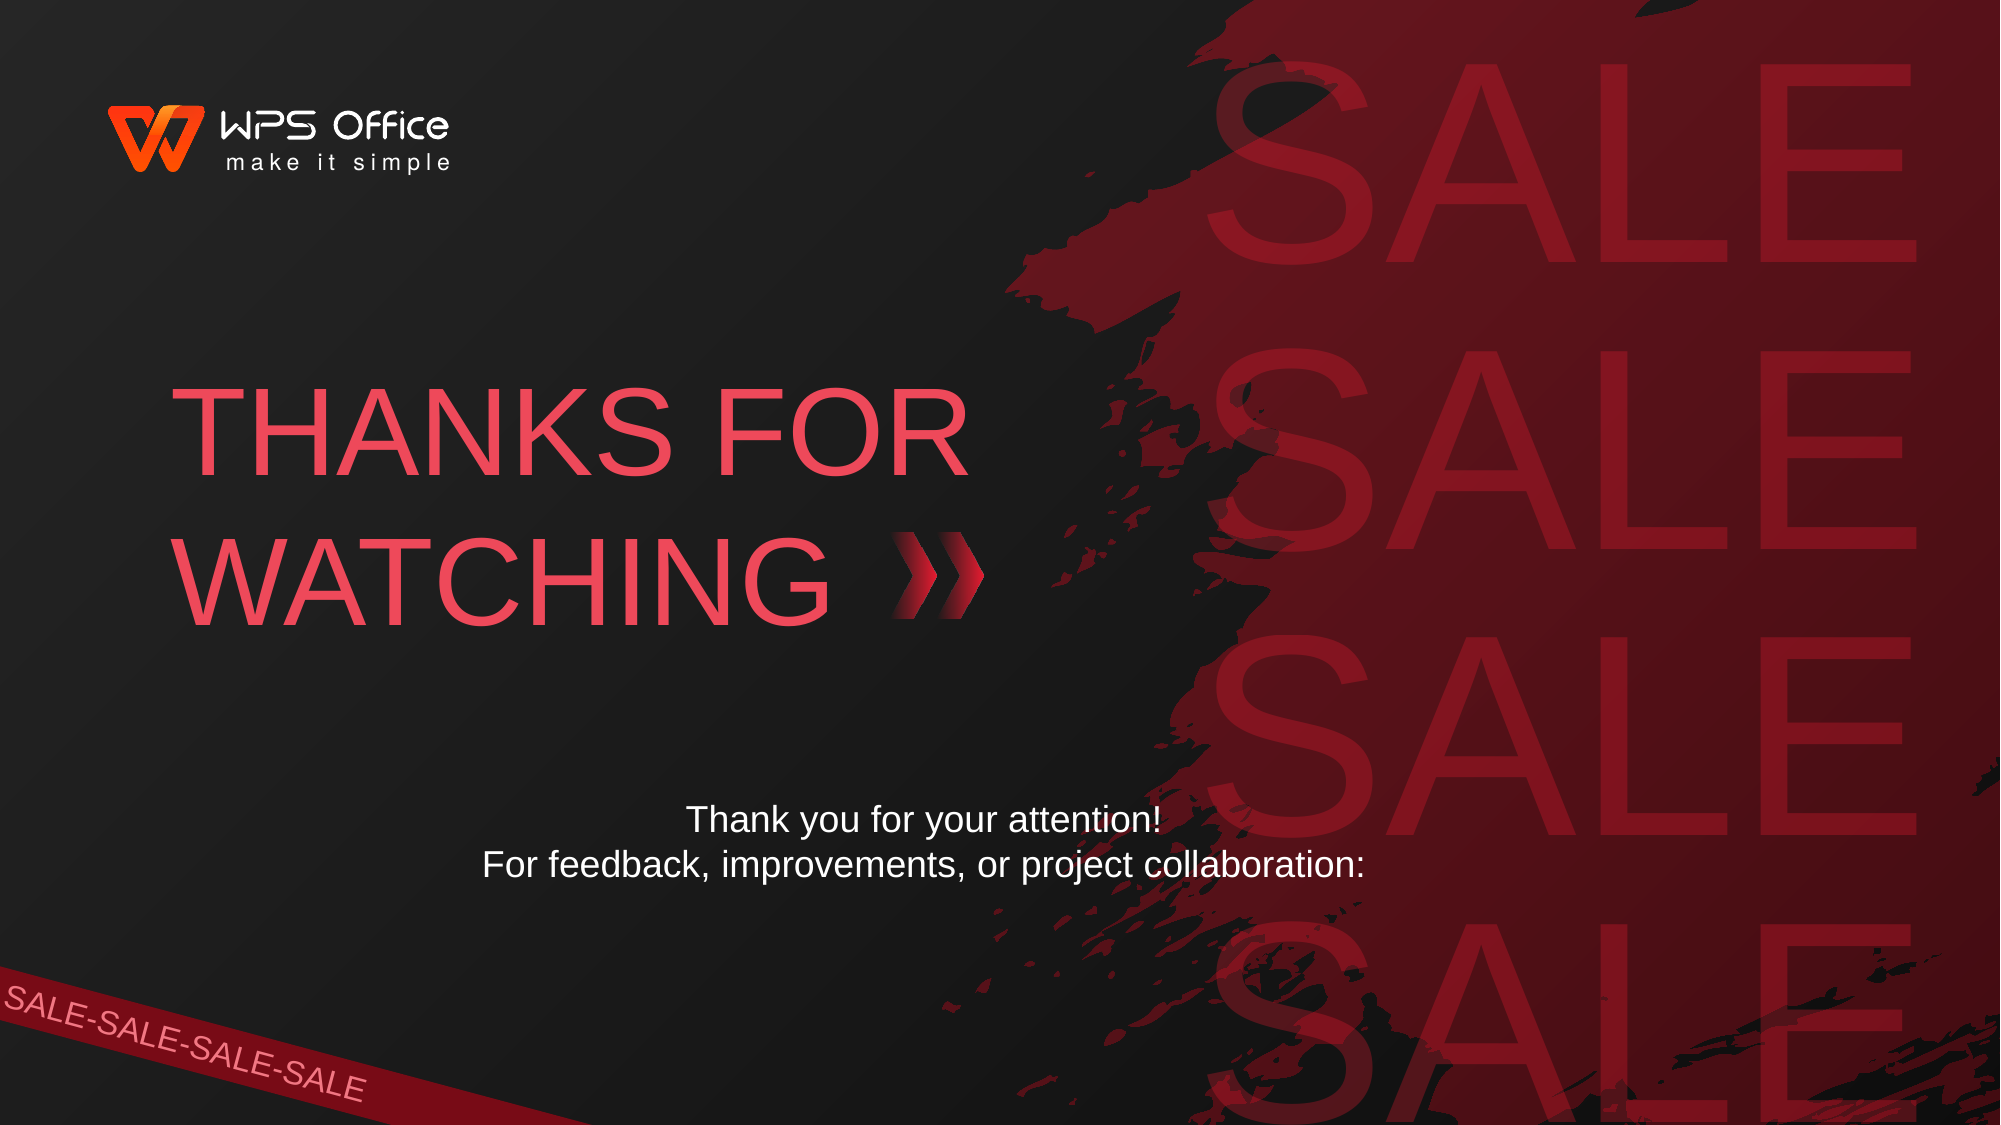

SALE

make it simple
SALE
THANKS FOR WATCHING

SALE
Thank you for your attention!
For feedback, improvements, or project collaboration:
SALE
SALE-SALE-SALE-SALE